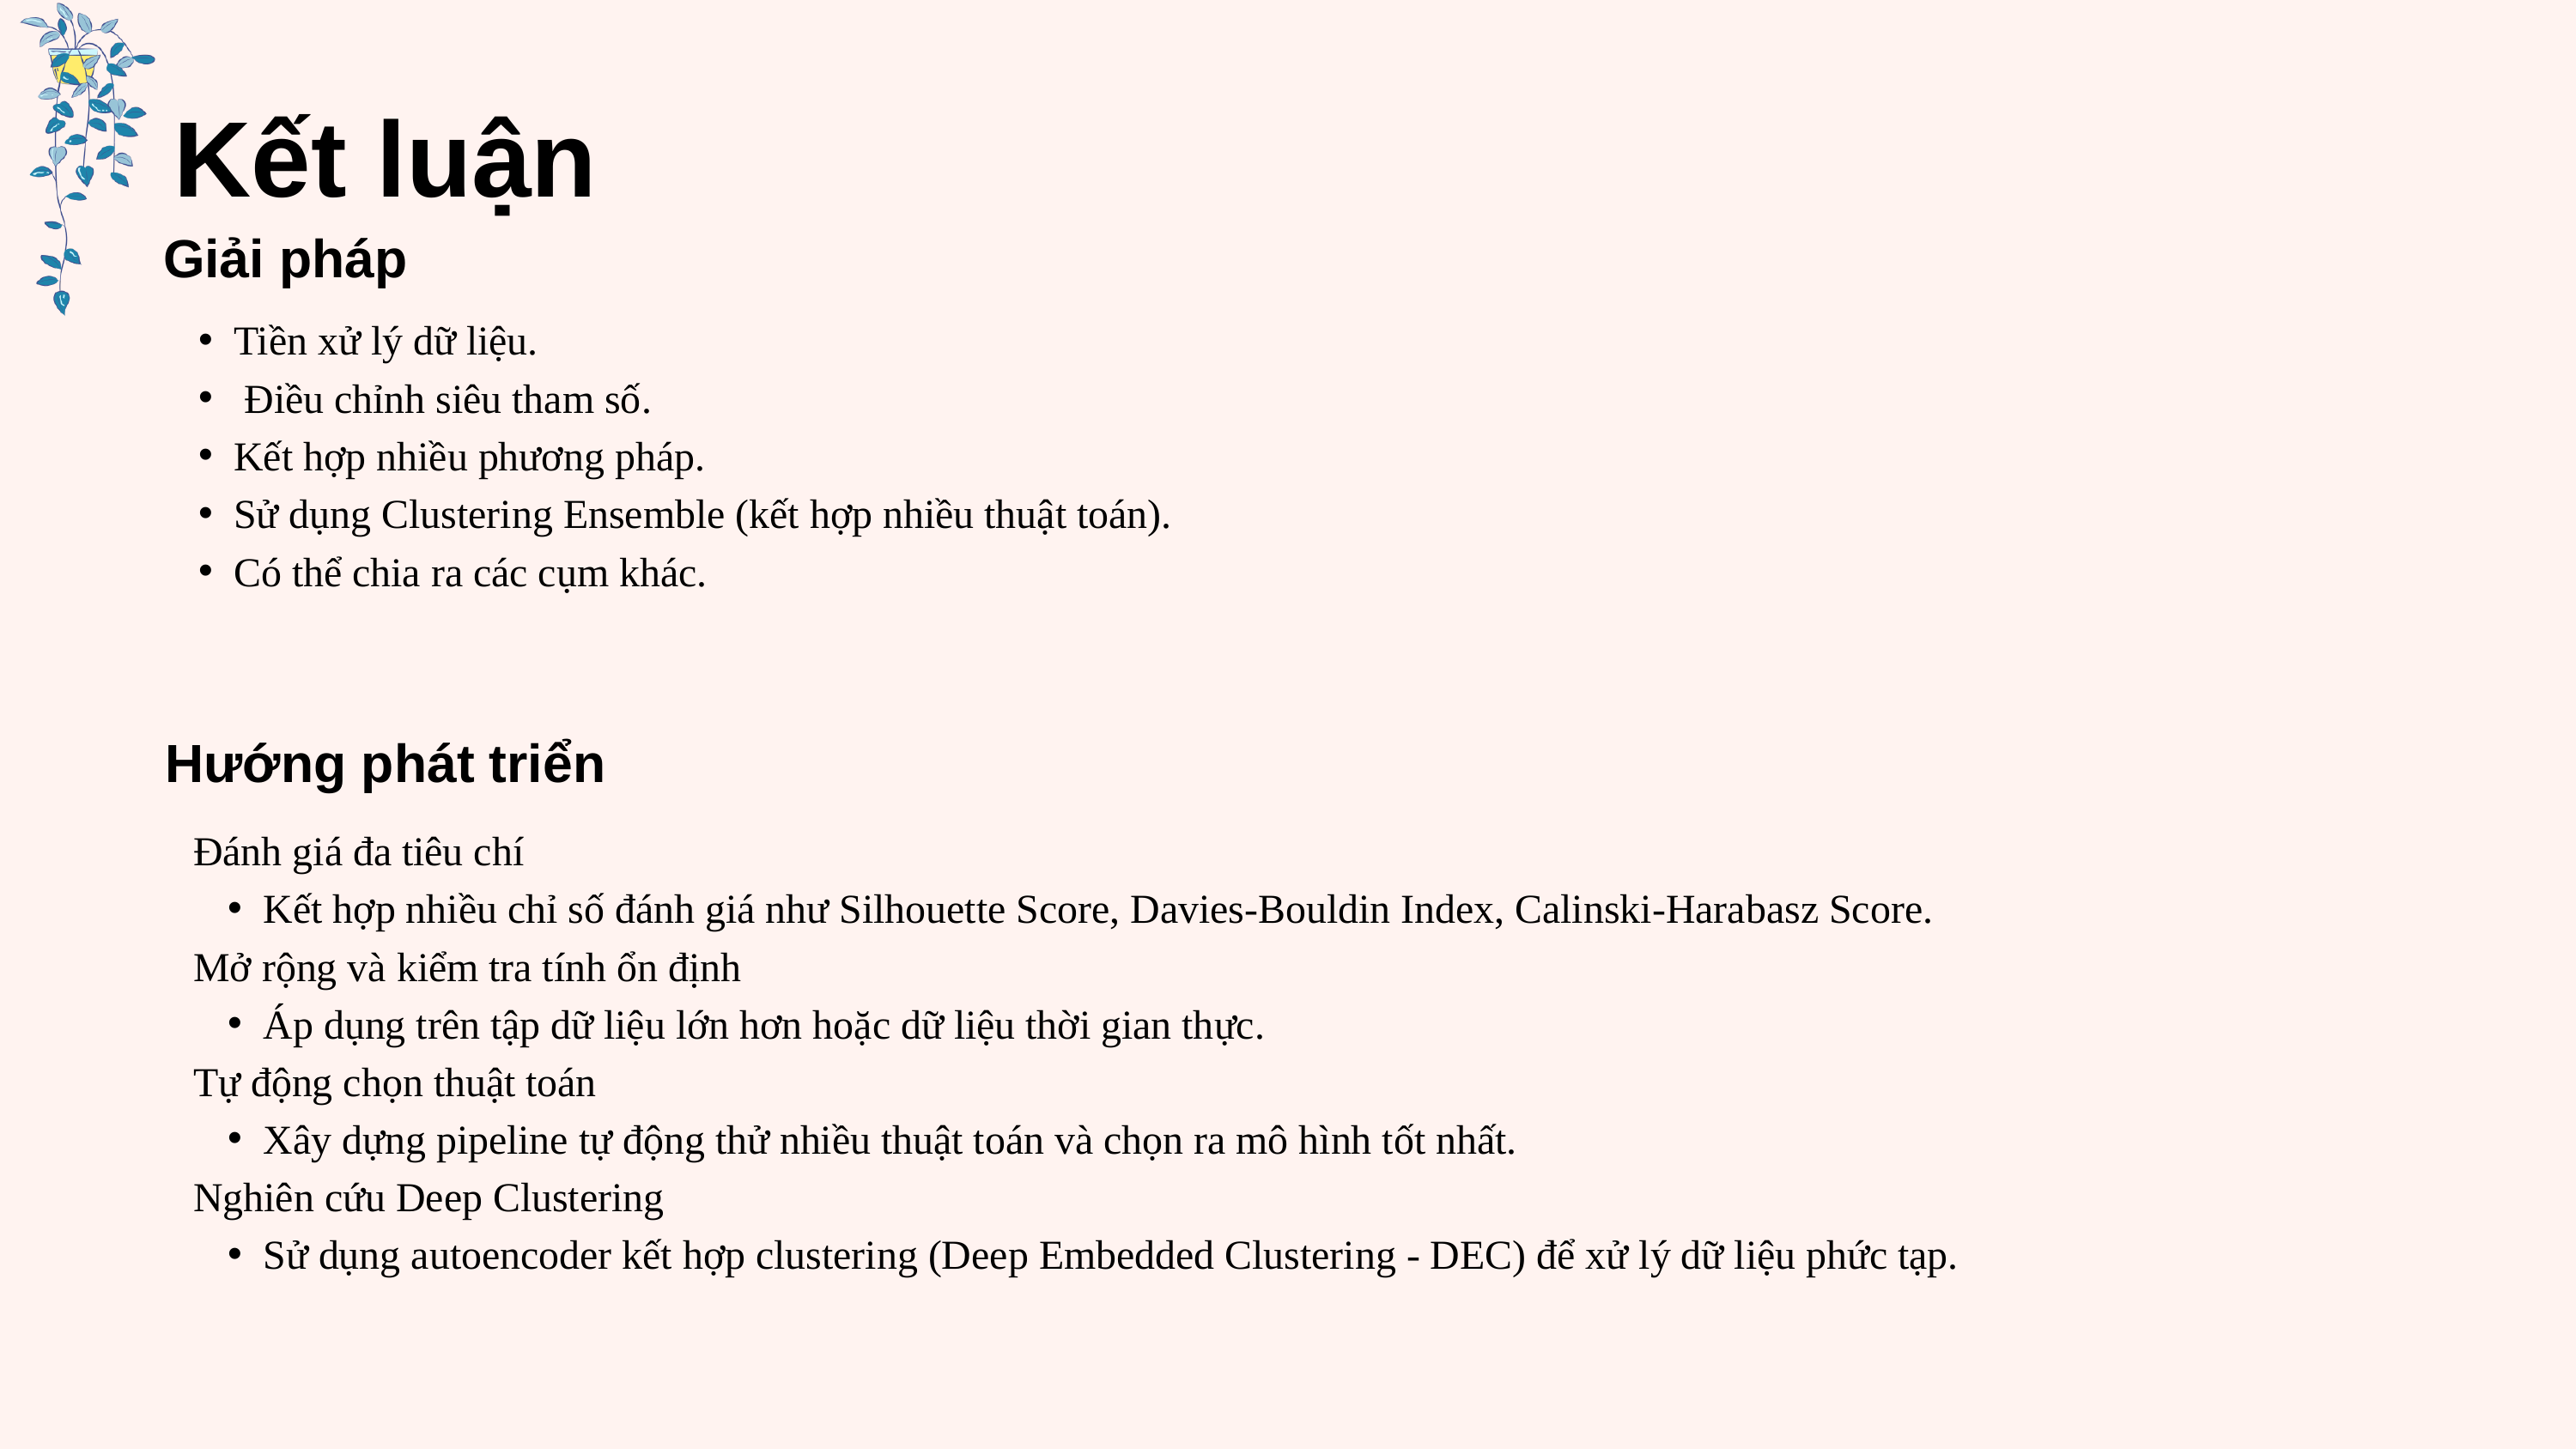

Kết luận
Giải pháp
Tiền xử lý dữ liệu.
 Điều chỉnh siêu tham số.
Kết hợp nhiều phương pháp.
Sử dụng Clustering Ensemble (kết hợp nhiều thuật toán).
Có thể chia ra các cụm khác.
Hướng phát triển

Đánh giá đa tiêu chí
Kết hợp nhiều chỉ số đánh giá như Silhouette Score, Davies-Bouldin Index, Calinski-Harabasz Score.
Mở rộng và kiểm tra tính ổn định
Áp dụng trên tập dữ liệu lớn hơn hoặc dữ liệu thời gian thực.
Tự động chọn thuật toán
Xây dựng pipeline tự động thử nhiều thuật toán và chọn ra mô hình tốt nhất.
Nghiên cứu Deep Clustering
Sử dụng autoencoder kết hợp clustering (Deep Embedded Clustering - DEC) để xử lý dữ liệu phức tạp.